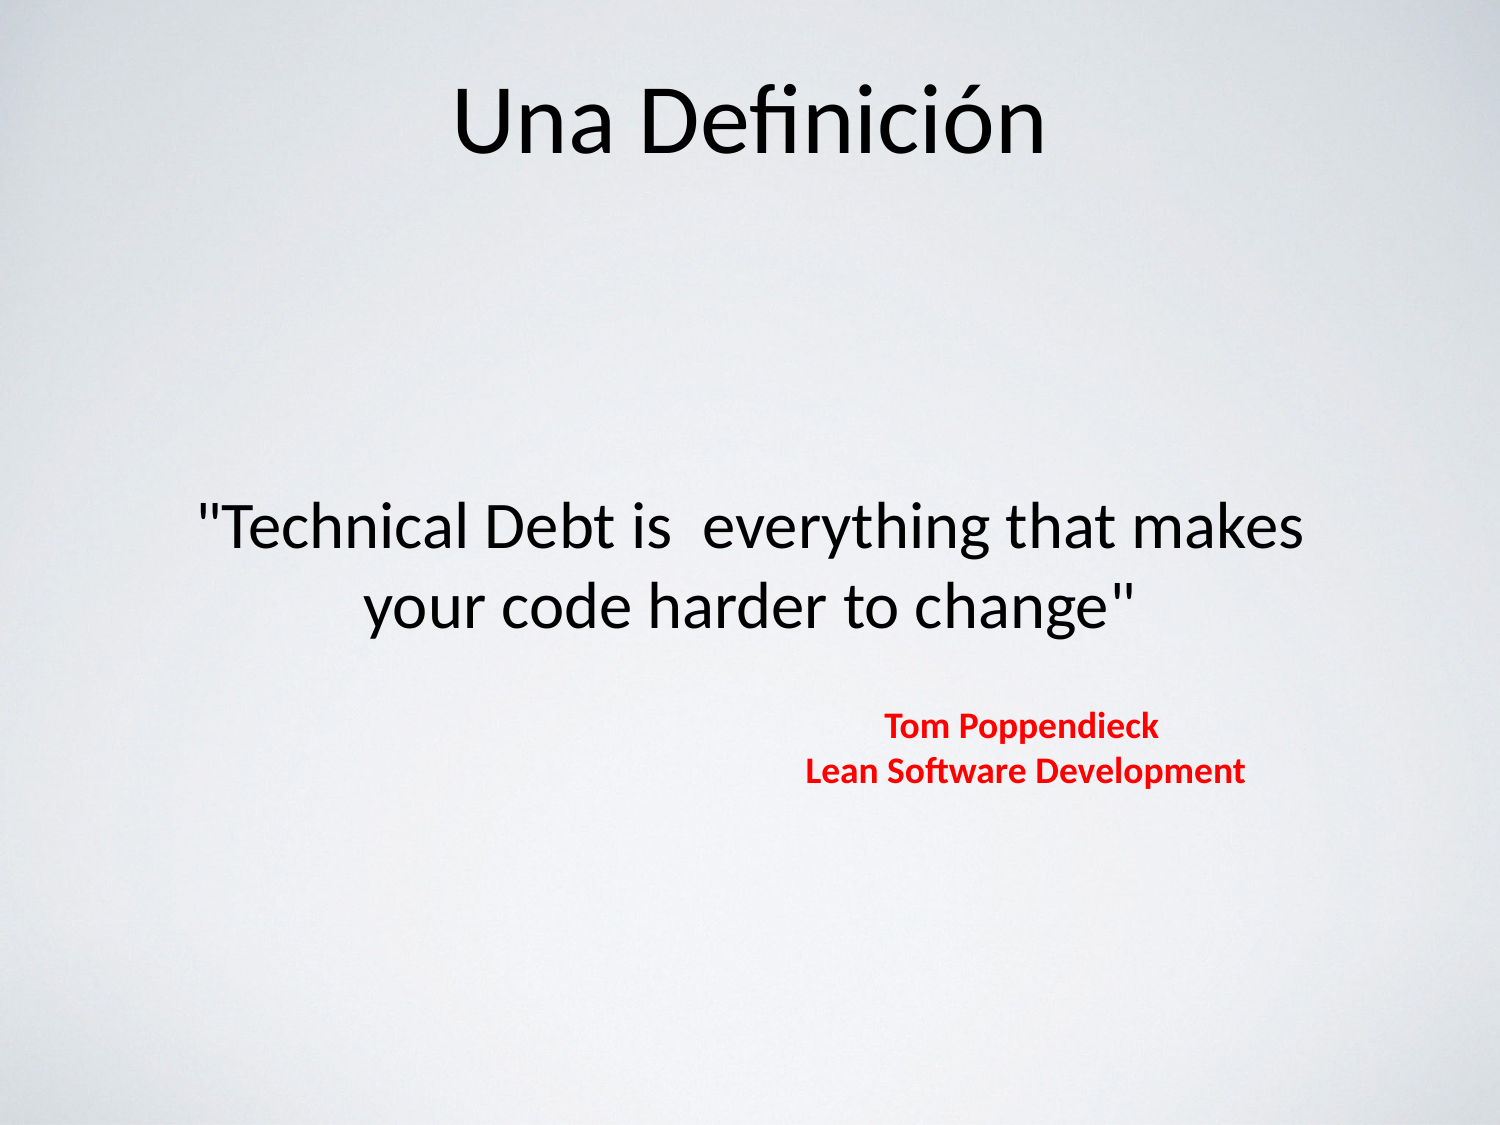

# Una Definición
"Technical Debt is  everything that makes your code harder to change"
Tom Poppendieck
Lean Software Development